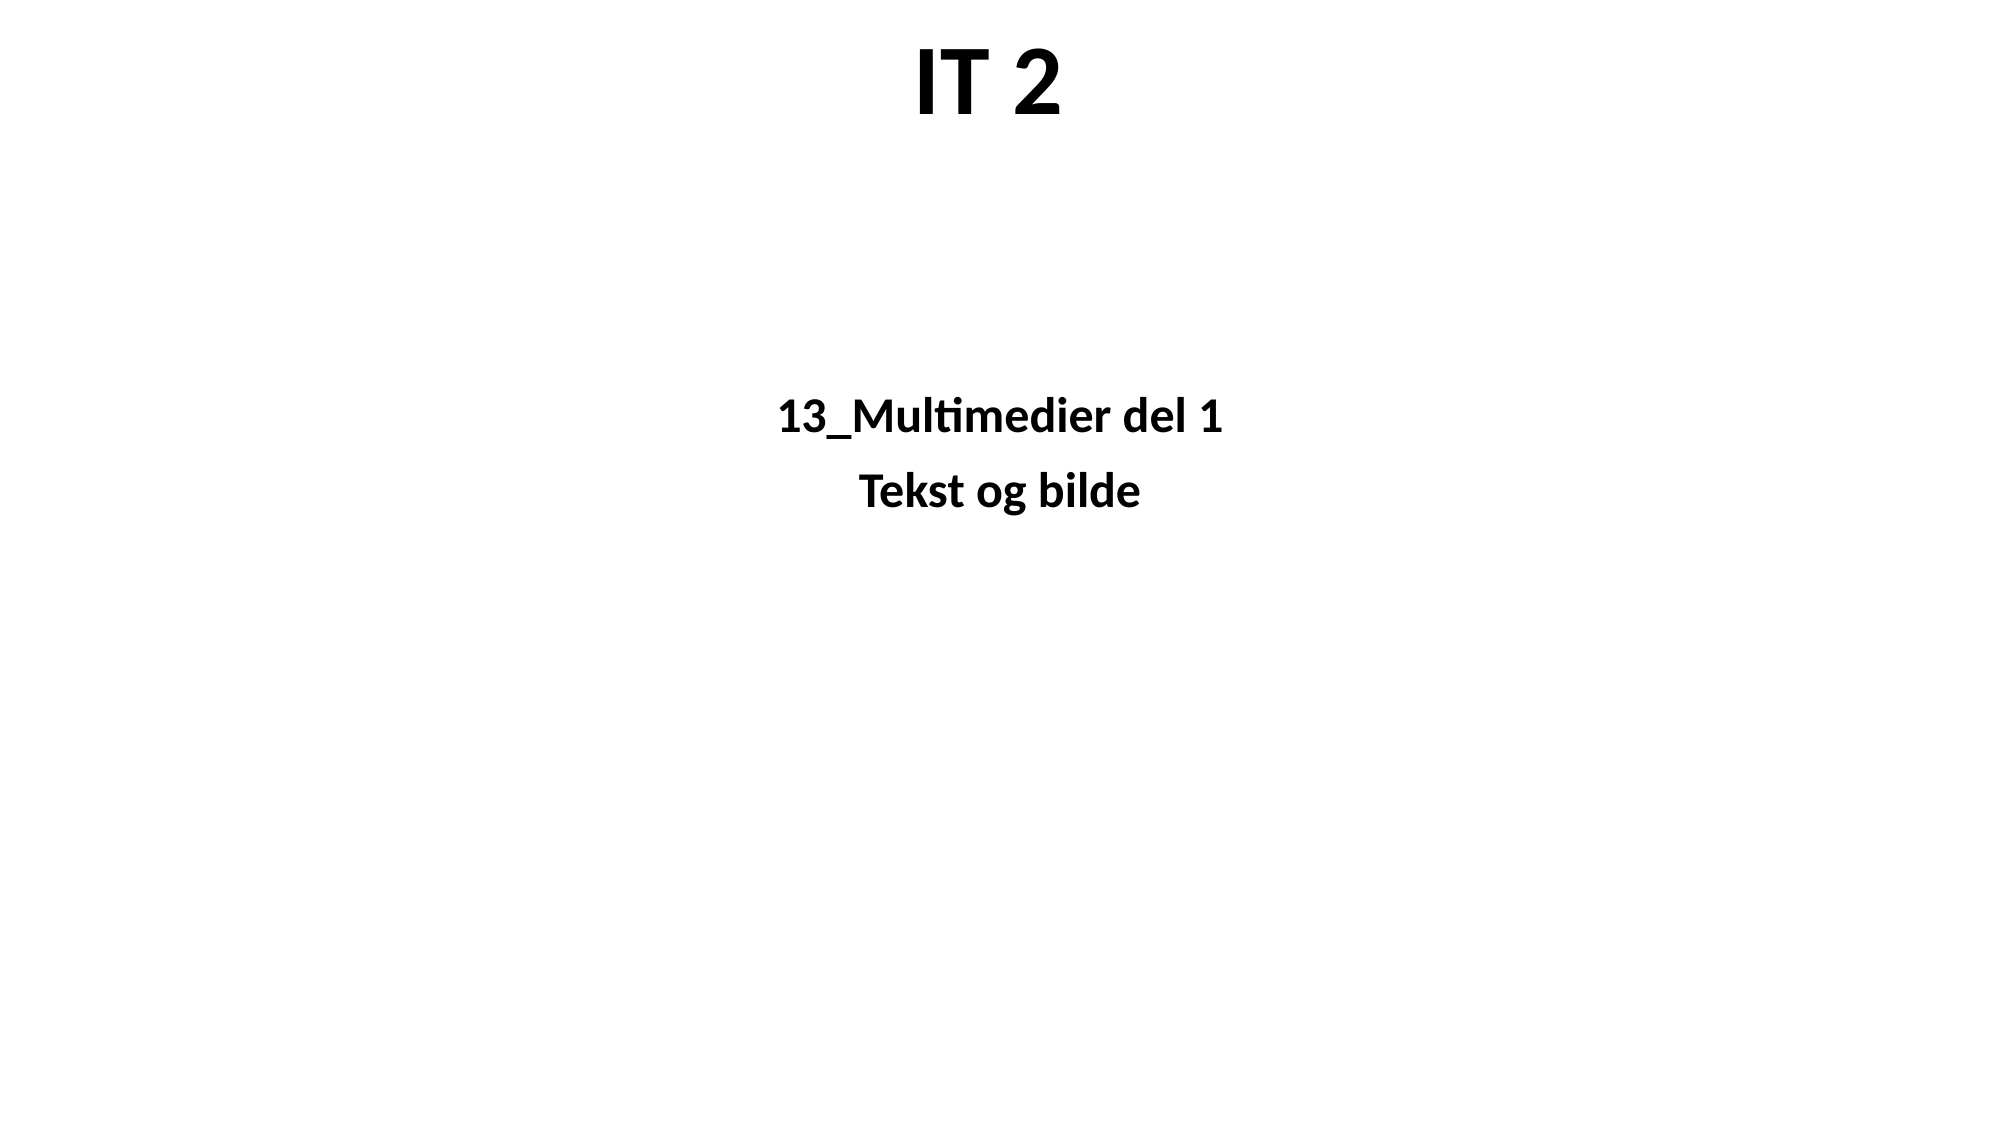

# IT 2
13_Multimedier del 1
Tekst og bilde